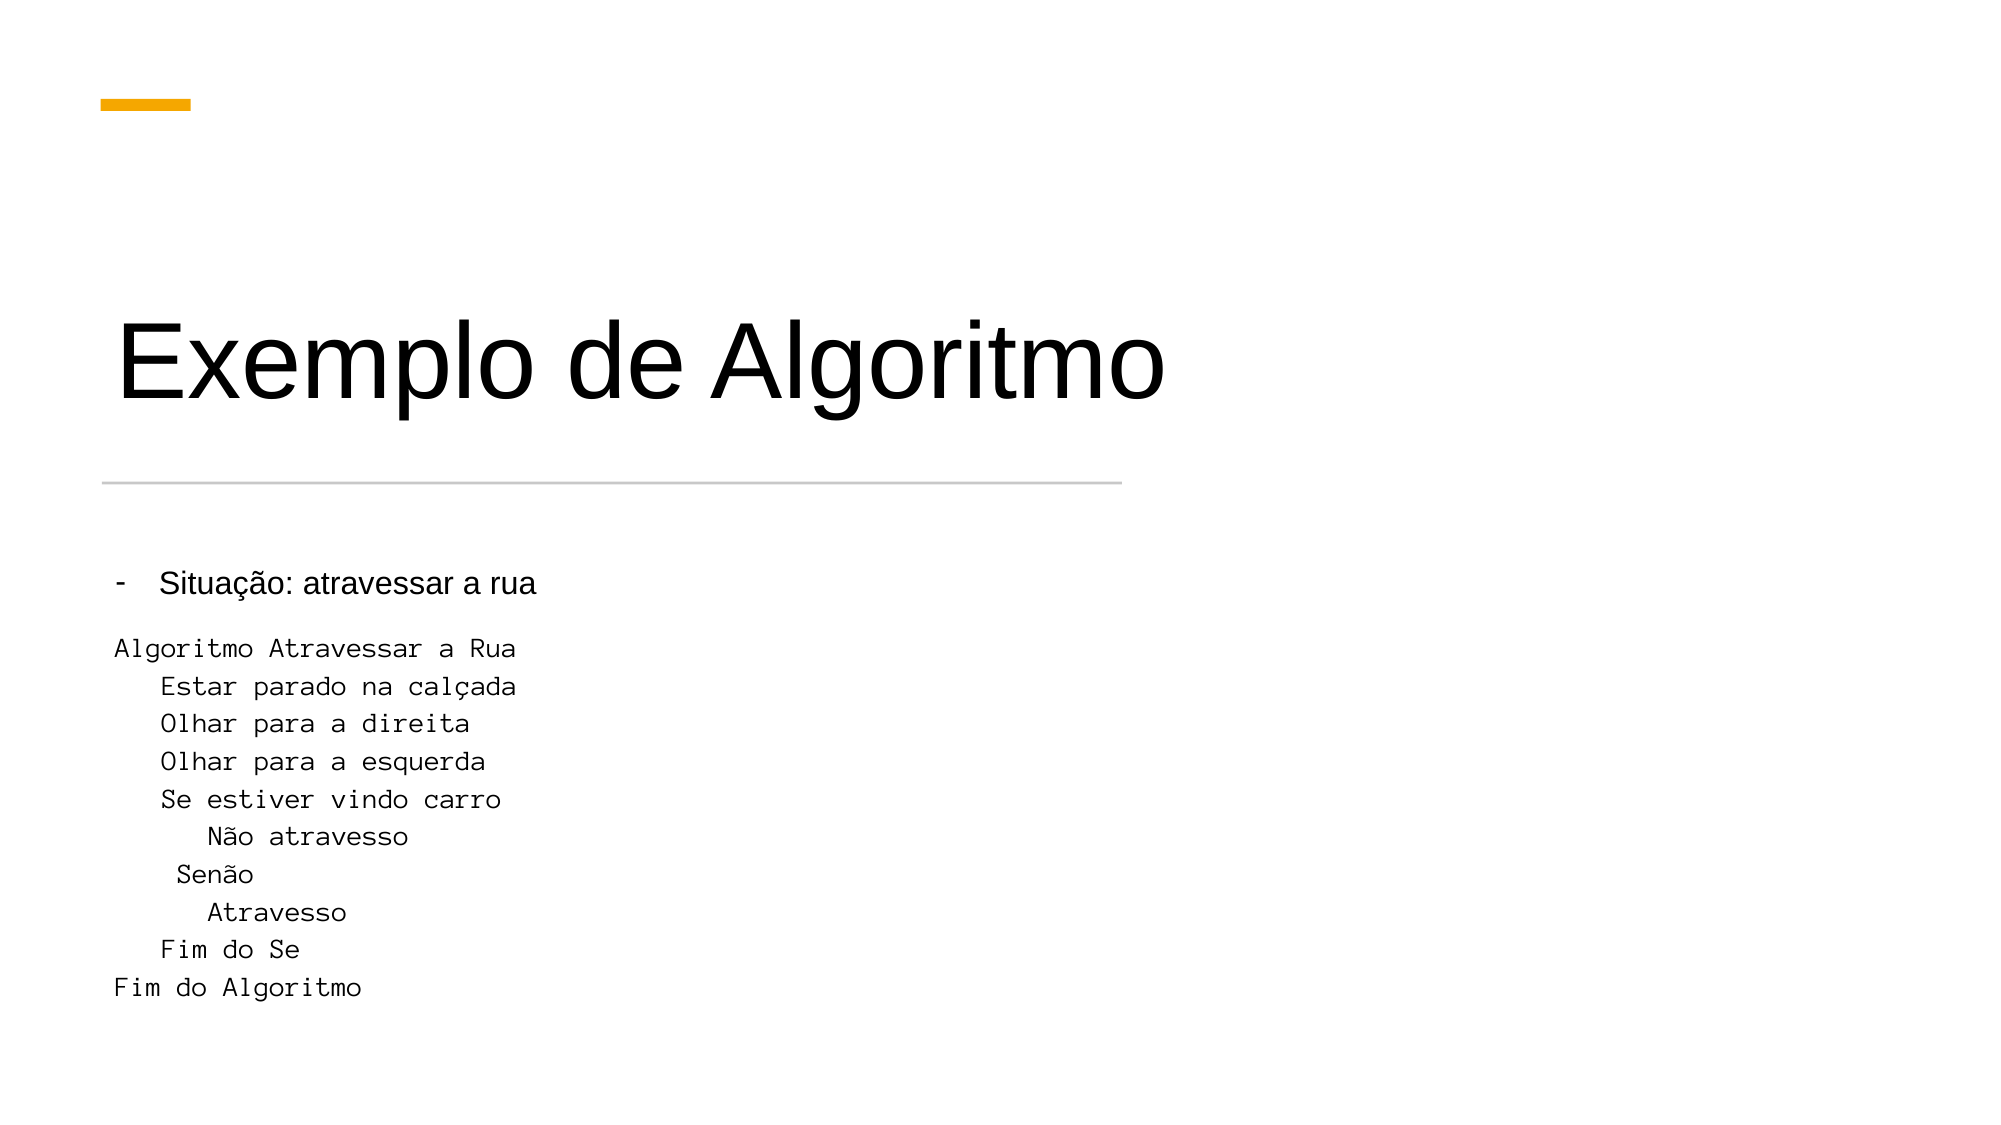

# Exemplo de Algoritmo
Situação: atravessar a rua

Algoritmo Atravessar a Rua
   Estar parado na calçada
   Olhar para a direita
   Olhar para a esquerda
   Se estiver vindo carro
      Não atravesso
    Senão
      Atravesso
   Fim do Se
Fim do Algoritmo